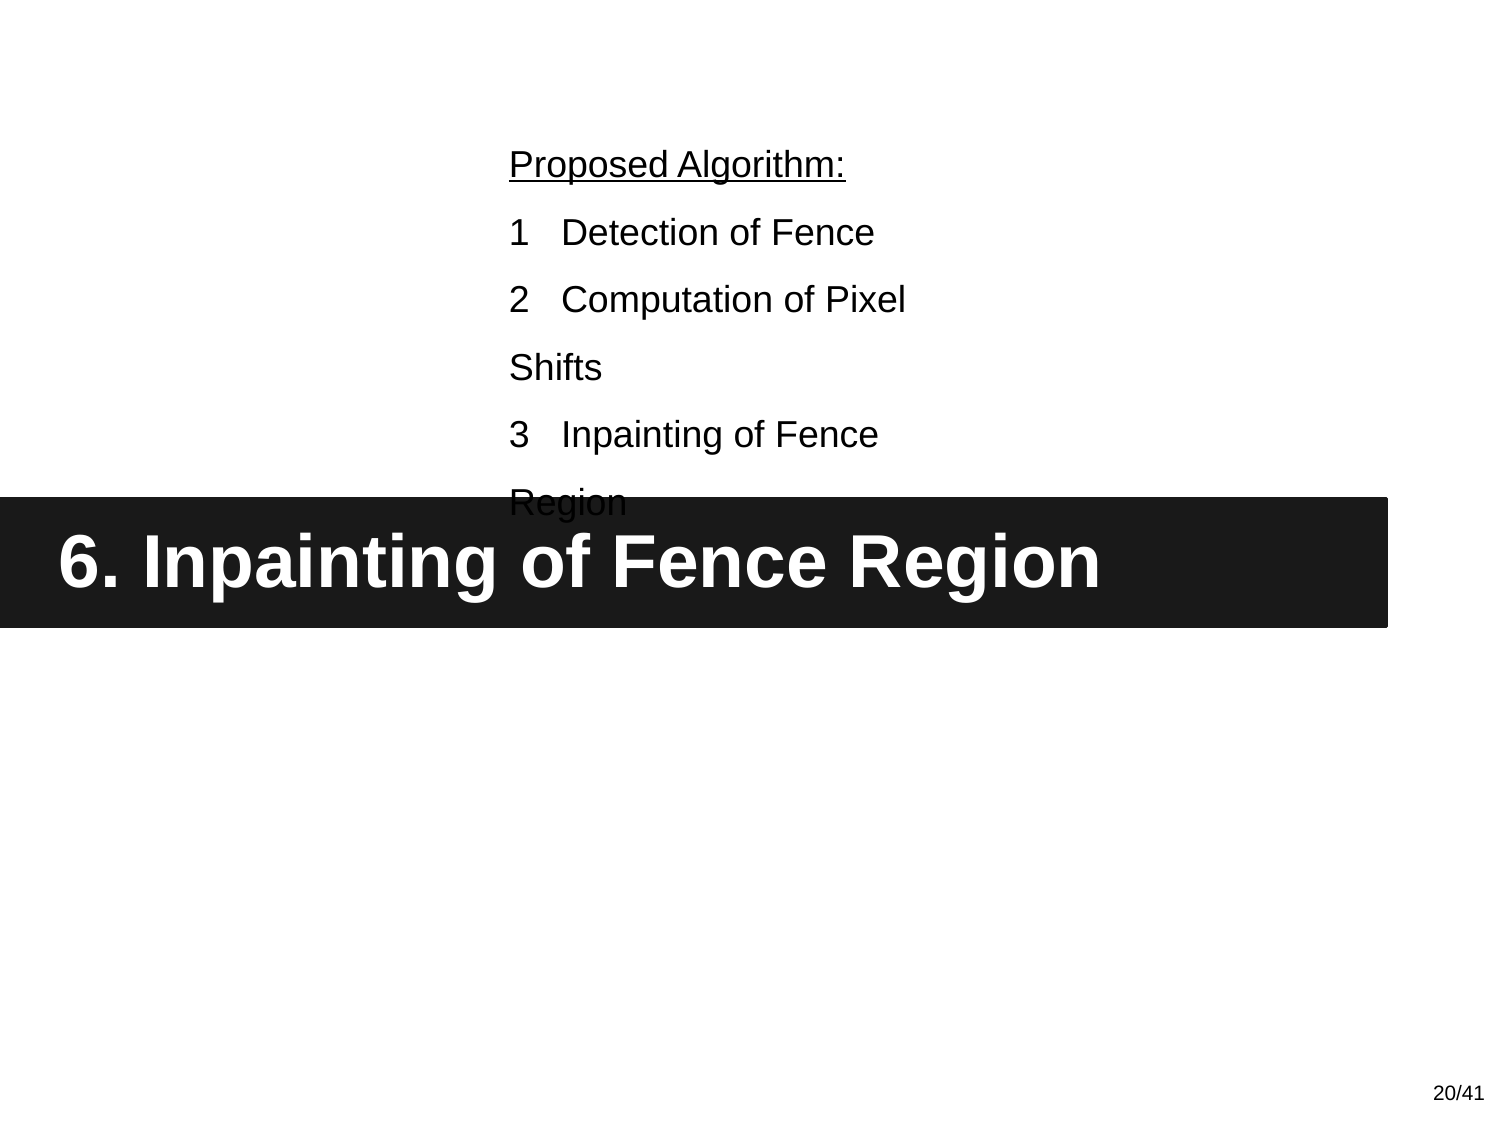

Proposed Algorithm:
1   Detection of Fence
2   Computation of Pixel Shifts
3   Inpainting of Fence Region
6. Inpainting of Fence Region

20/41